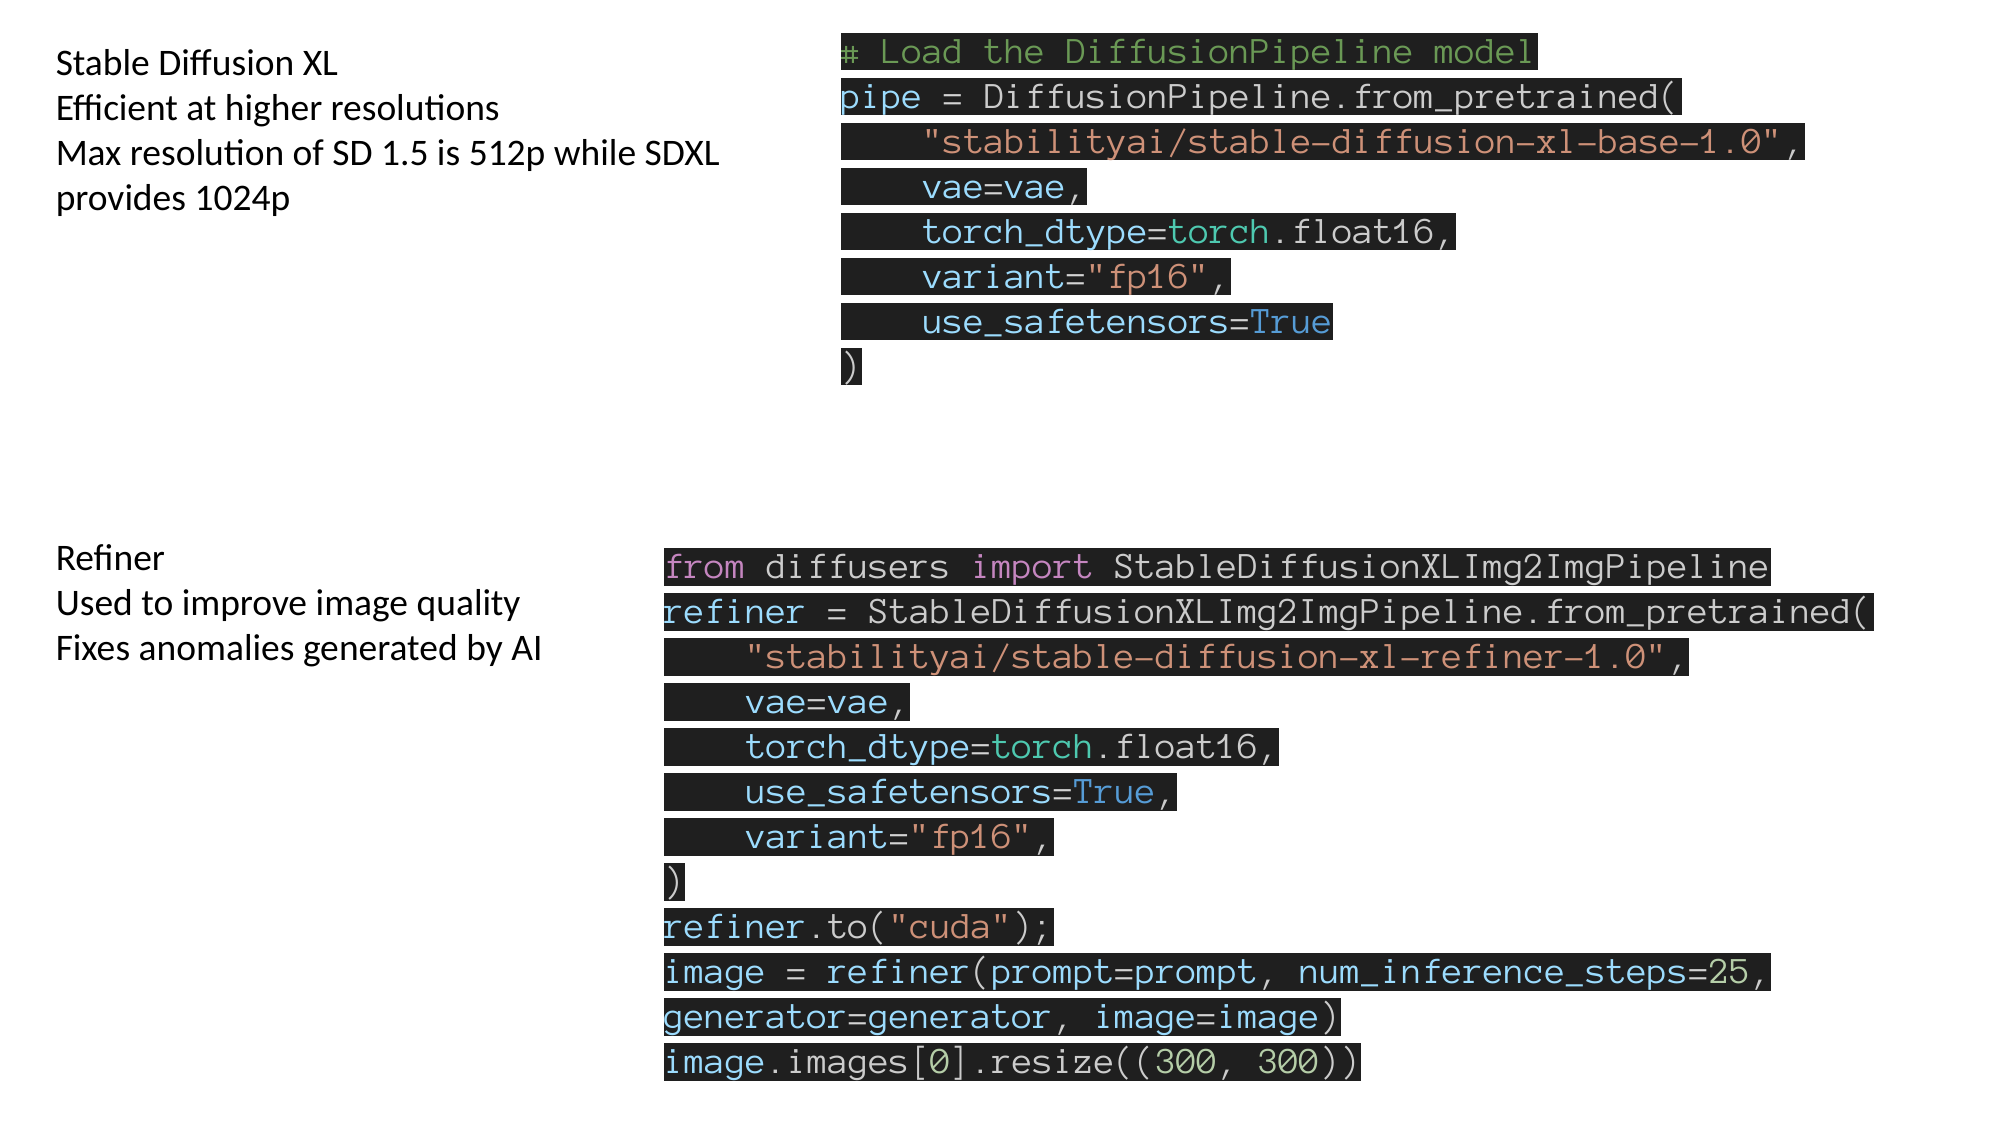

# Load the DiffusionPipeline model
pipe = DiffusionPipeline.from_pretrained(
    "stabilityai/stable-diffusion-xl-base-1.0",
    vae=vae,
    torch_dtype=torch.float16,
    variant="fp16",
    use_safetensors=True
)
Stable Diffusion XL
Efficient at higher resolutions
Max resolution of SD 1.5 is 512p while SDXL provides 1024p

Refiner
Used to improve image quality
Fixes anomalies generated by AI

from diffusers import StableDiffusionXLImg2ImgPipeline
refiner = StableDiffusionXLImg2ImgPipeline.from_pretrained(
    "stabilityai/stable-diffusion-xl-refiner-1.0",
    vae=vae,
    torch_dtype=torch.float16,
    use_safetensors=True,
    variant="fp16",
)
refiner.to("cuda");
image = refiner(prompt=prompt, num_inference_steps=25, generator=generator, image=image)
image.images[0].resize((300, 300))